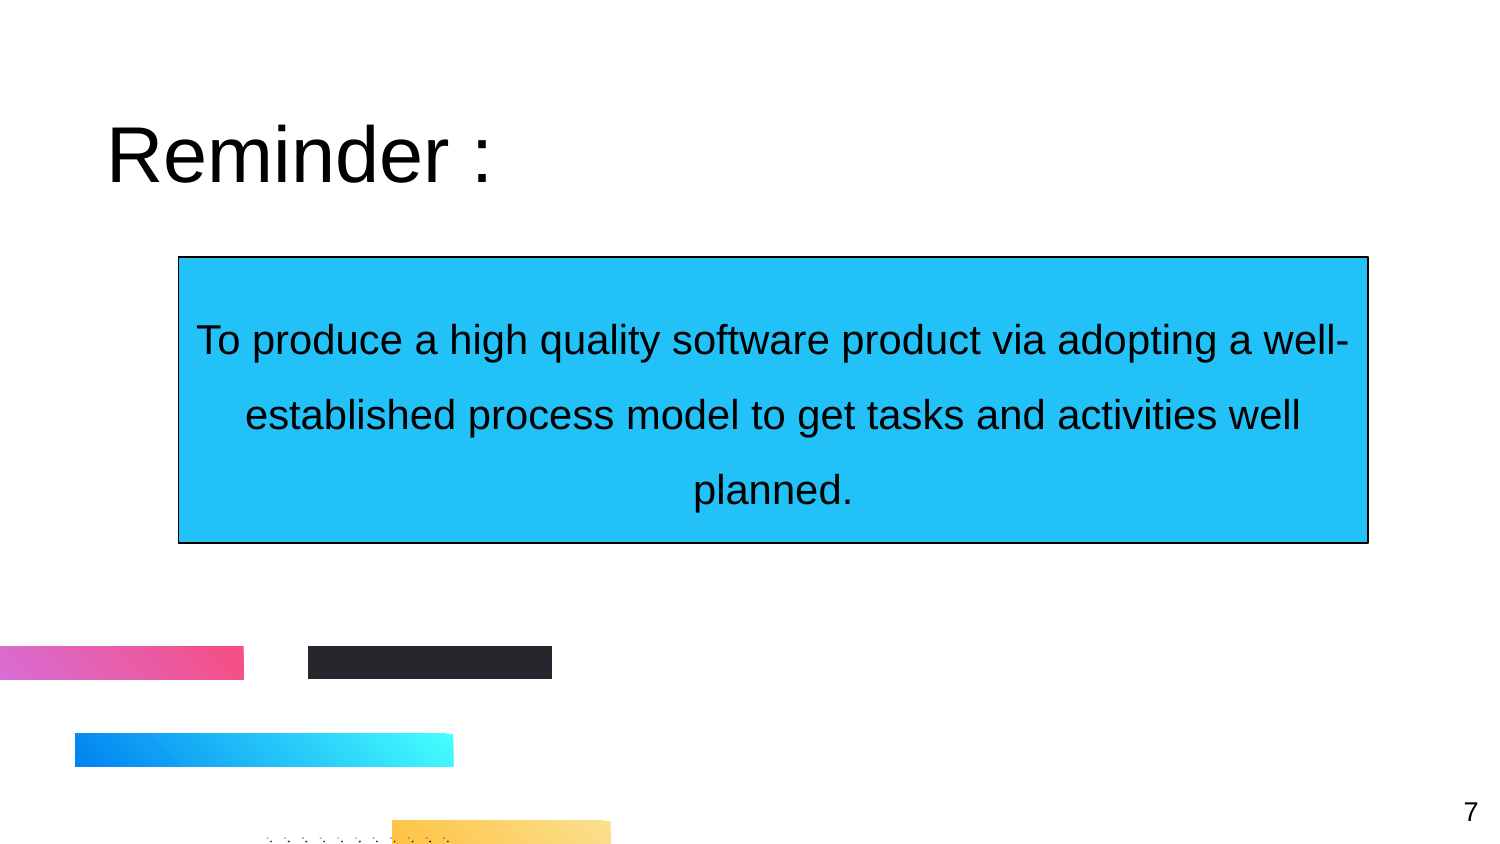

# Reminder :
What’s the point of studying Software Engineering
To produce a high quality software product via adopting a well-established process model to get tasks and activities well planned.
7